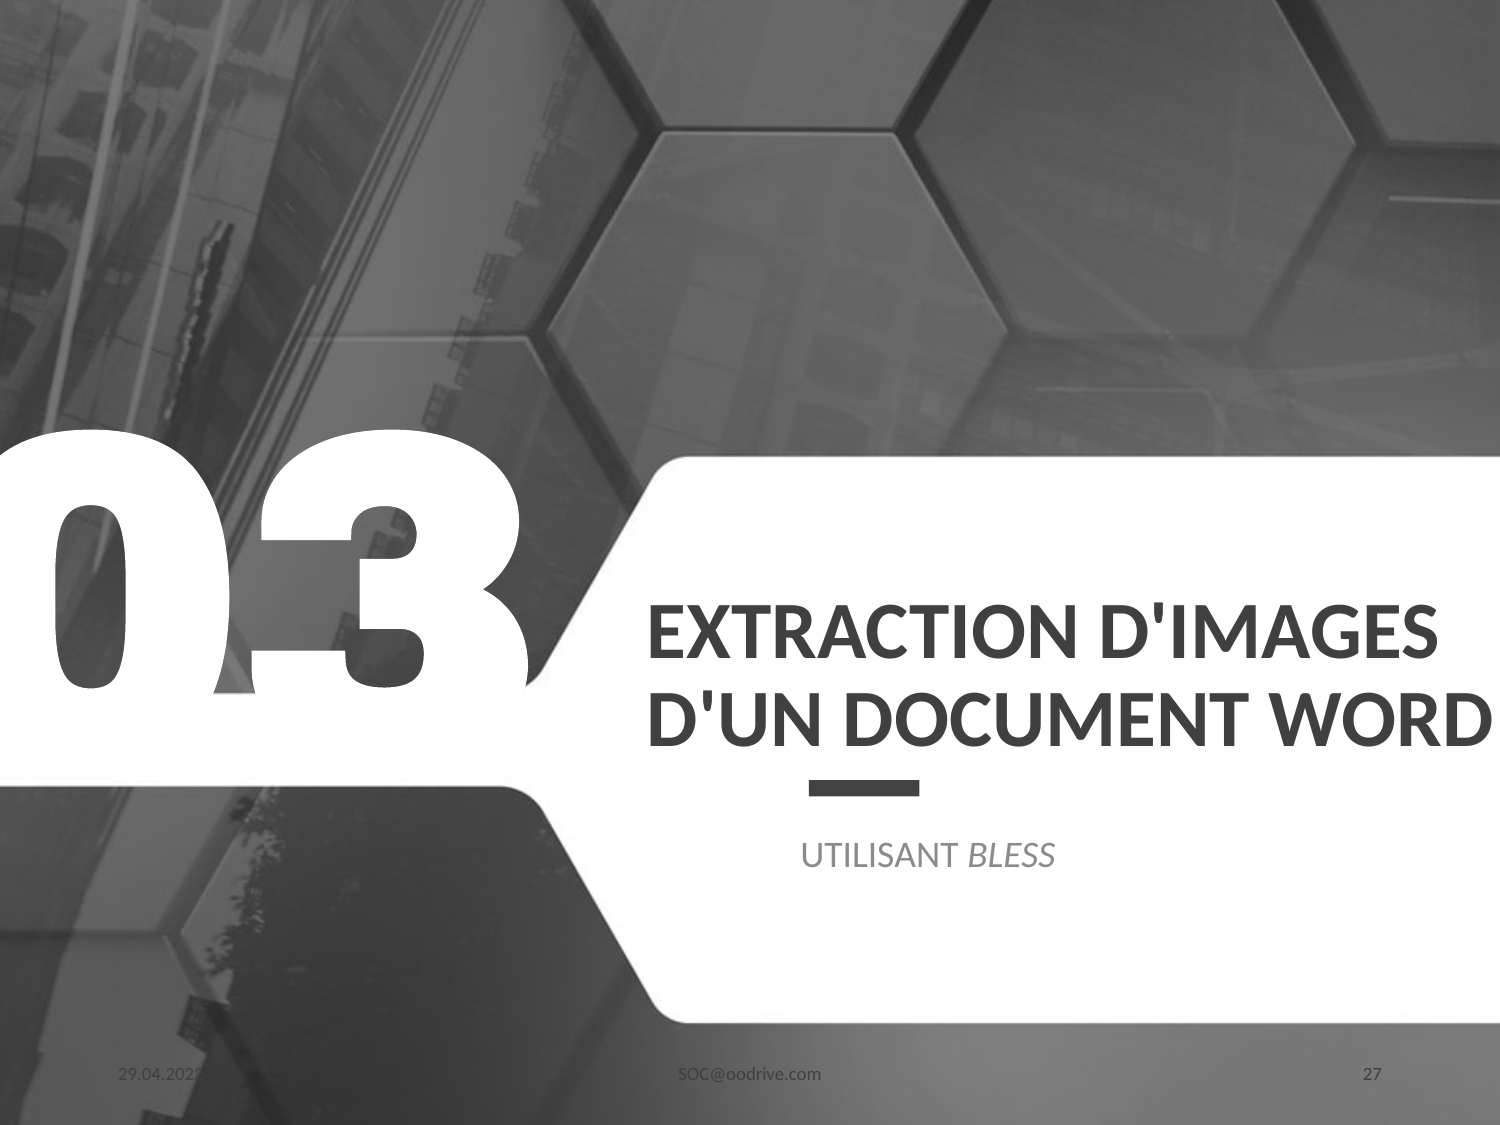

03
# Extraction d'images d'un document Word
Utilisant bless
29.04.2022
SOC@oodrive.com
27